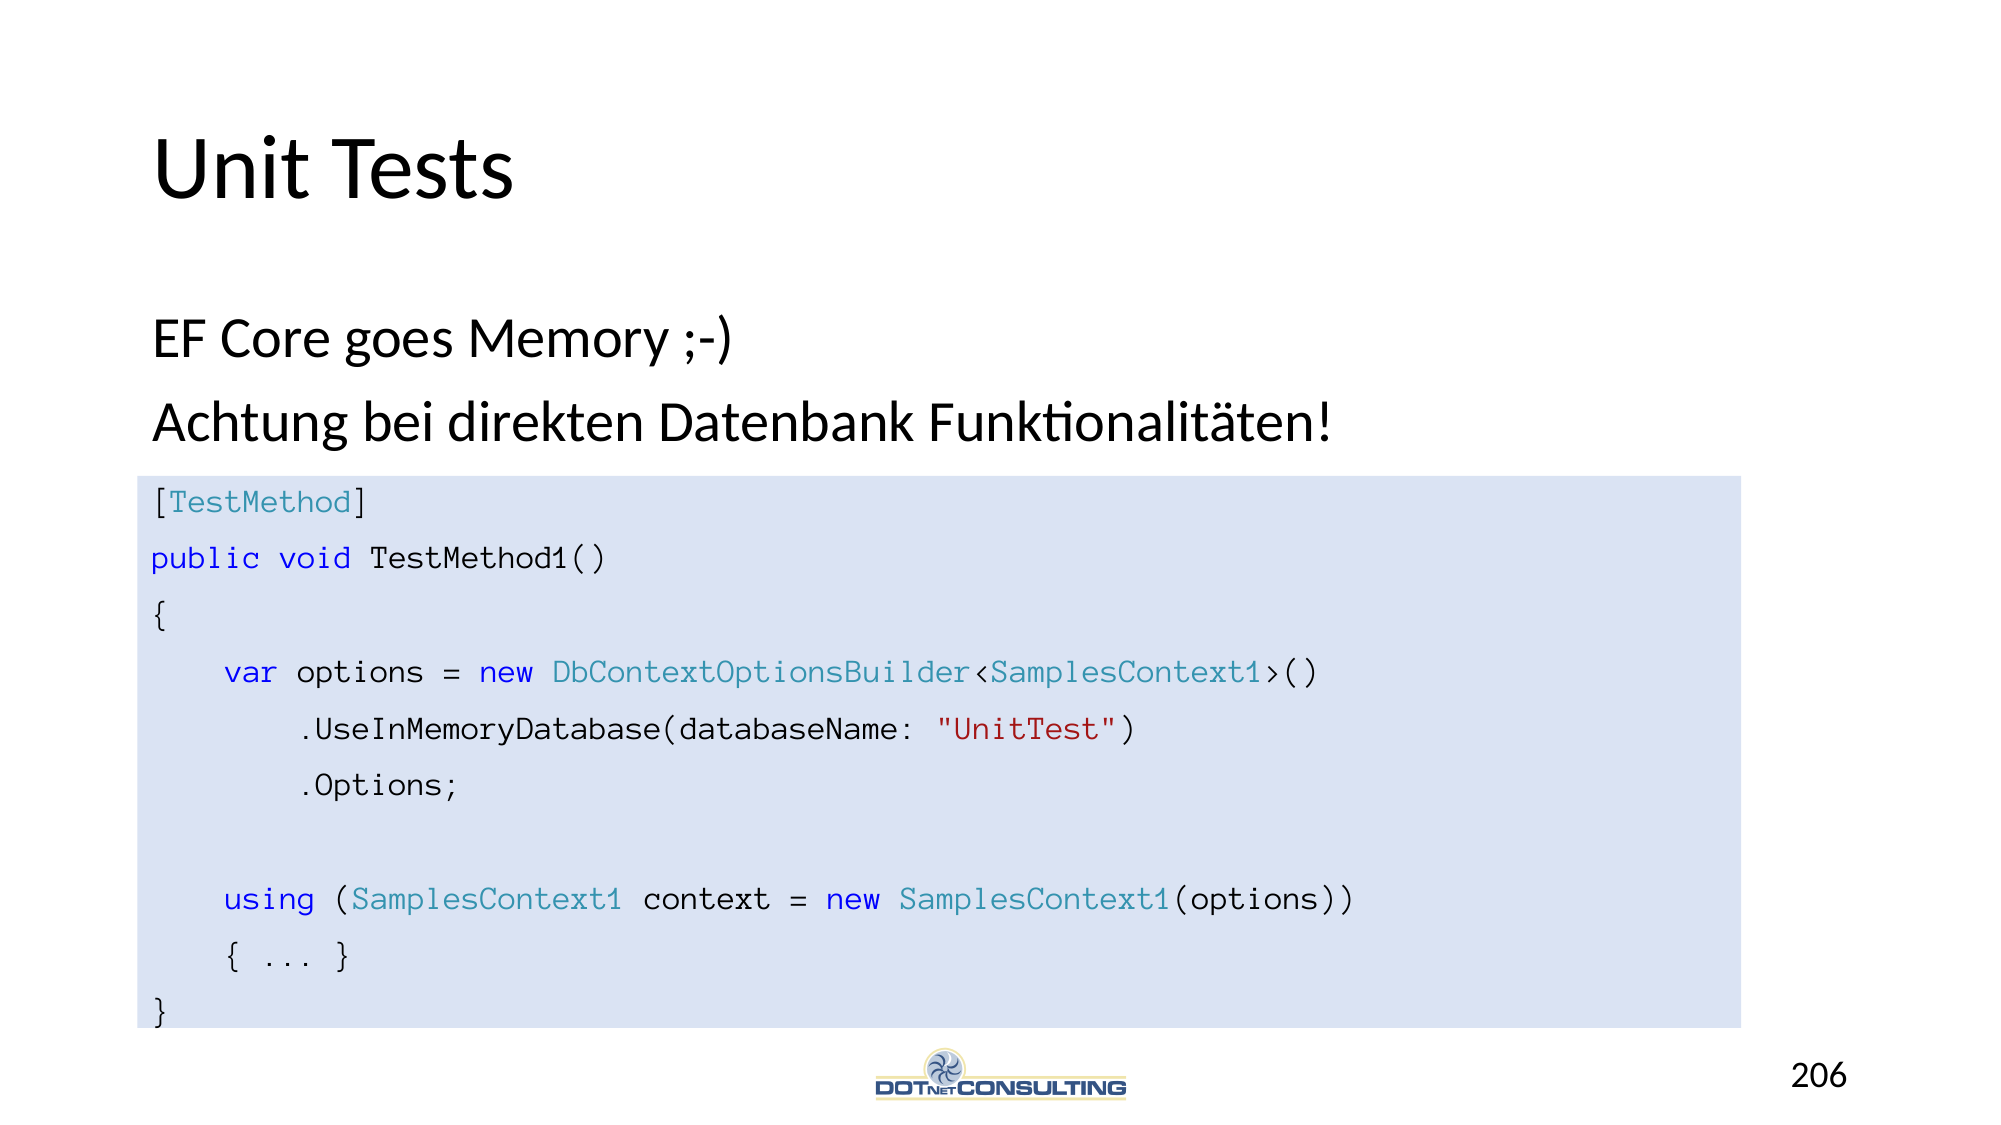

# Unit Tests
EF Core goes Memory ;-)
Achtung bei direkten Datenbank Funktionalitäten!
[TestMethod]
public void TestMethod1()
{
    var options = new DbContextOptionsBuilder<SamplesContext1>()
        .UseInMemoryDatabase(databaseName: "UnitTest")
        .Options;

    using (SamplesContext1 context = new SamplesContext1(options))
    { ... }
}
206